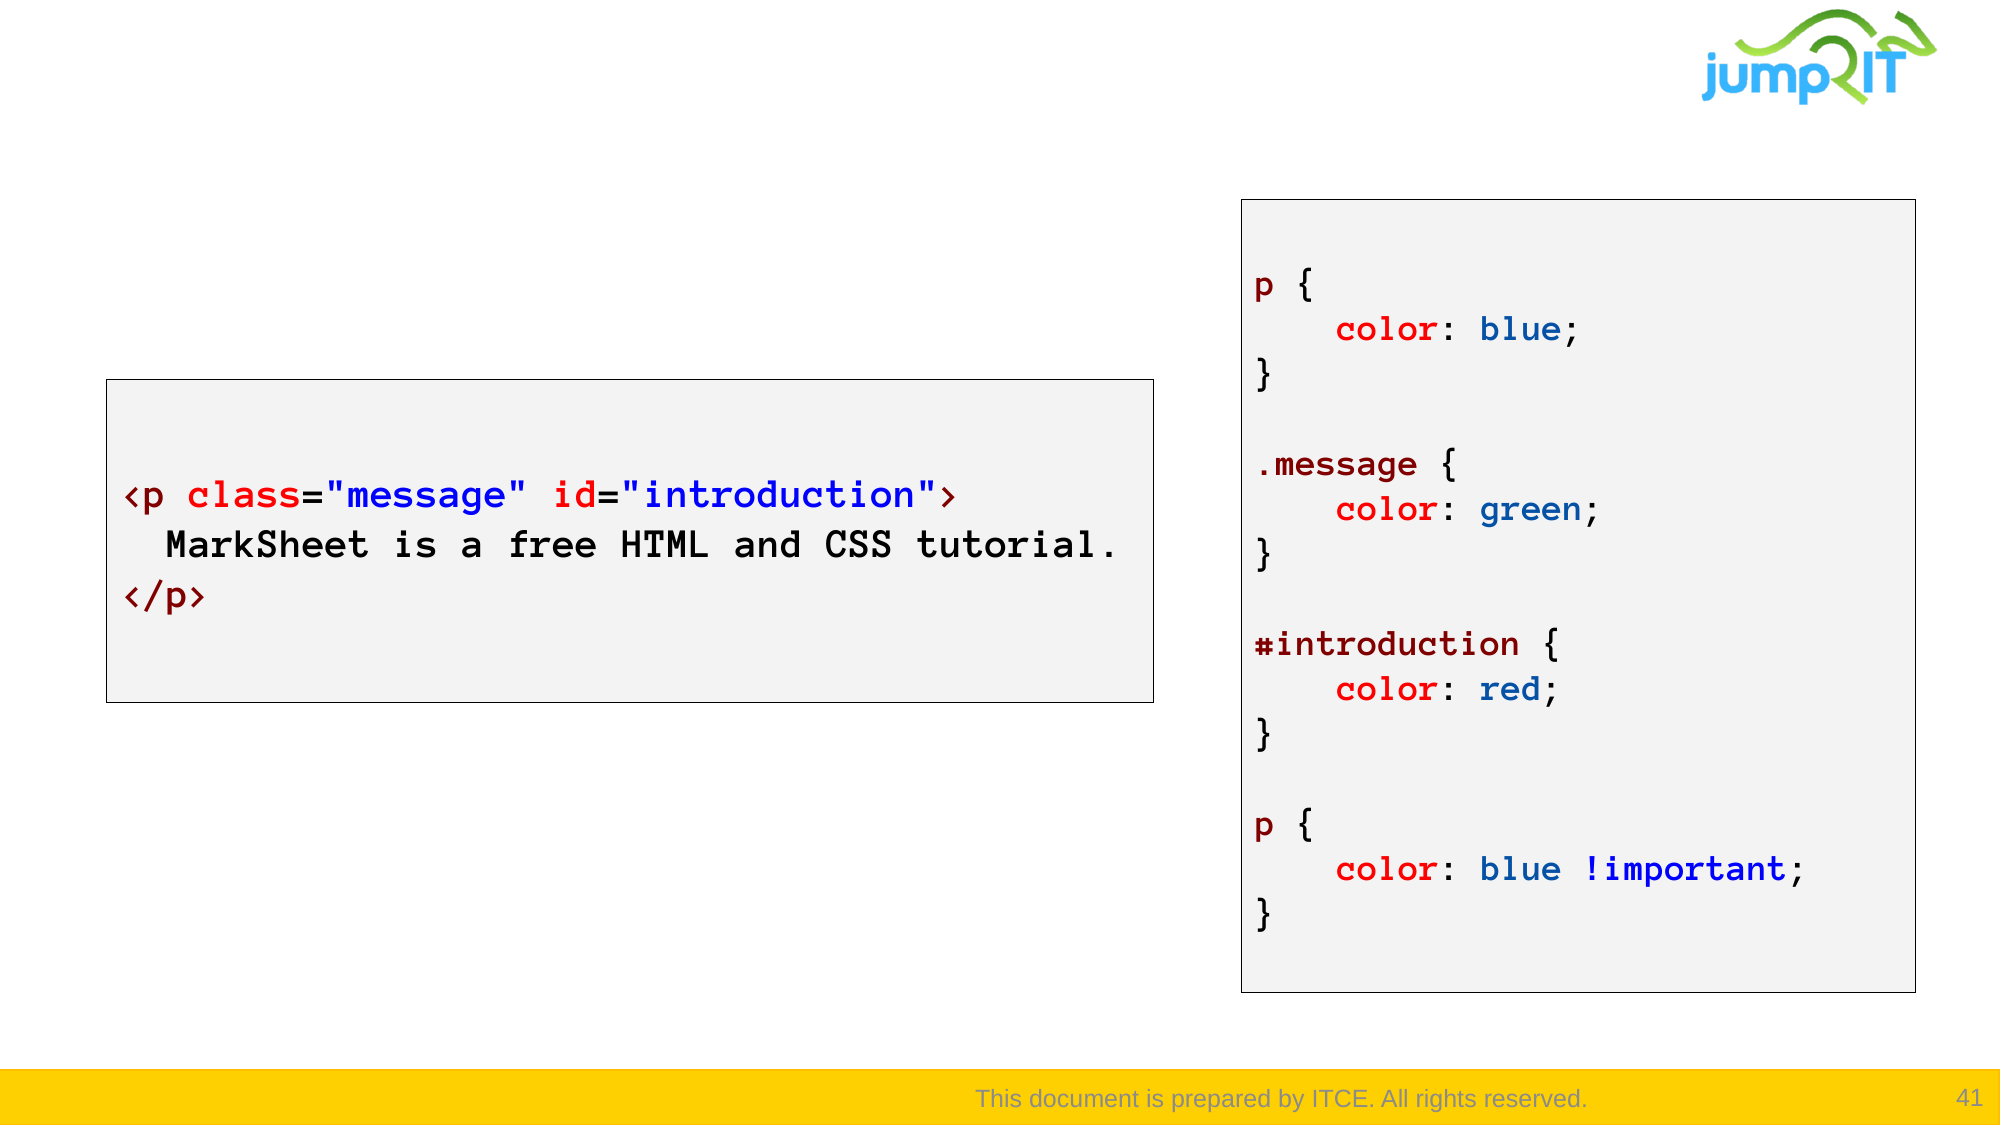

p {
    color: blue;
}
.message {
    color: green;
}
#introduction {
    color: red;
}
p {
    color: blue !important;
}
<p class="message" id="introduction">
  MarkSheet is a free HTML and CSS tutorial.
</p>
This document is prepared by ITCE. All rights reserved.
41